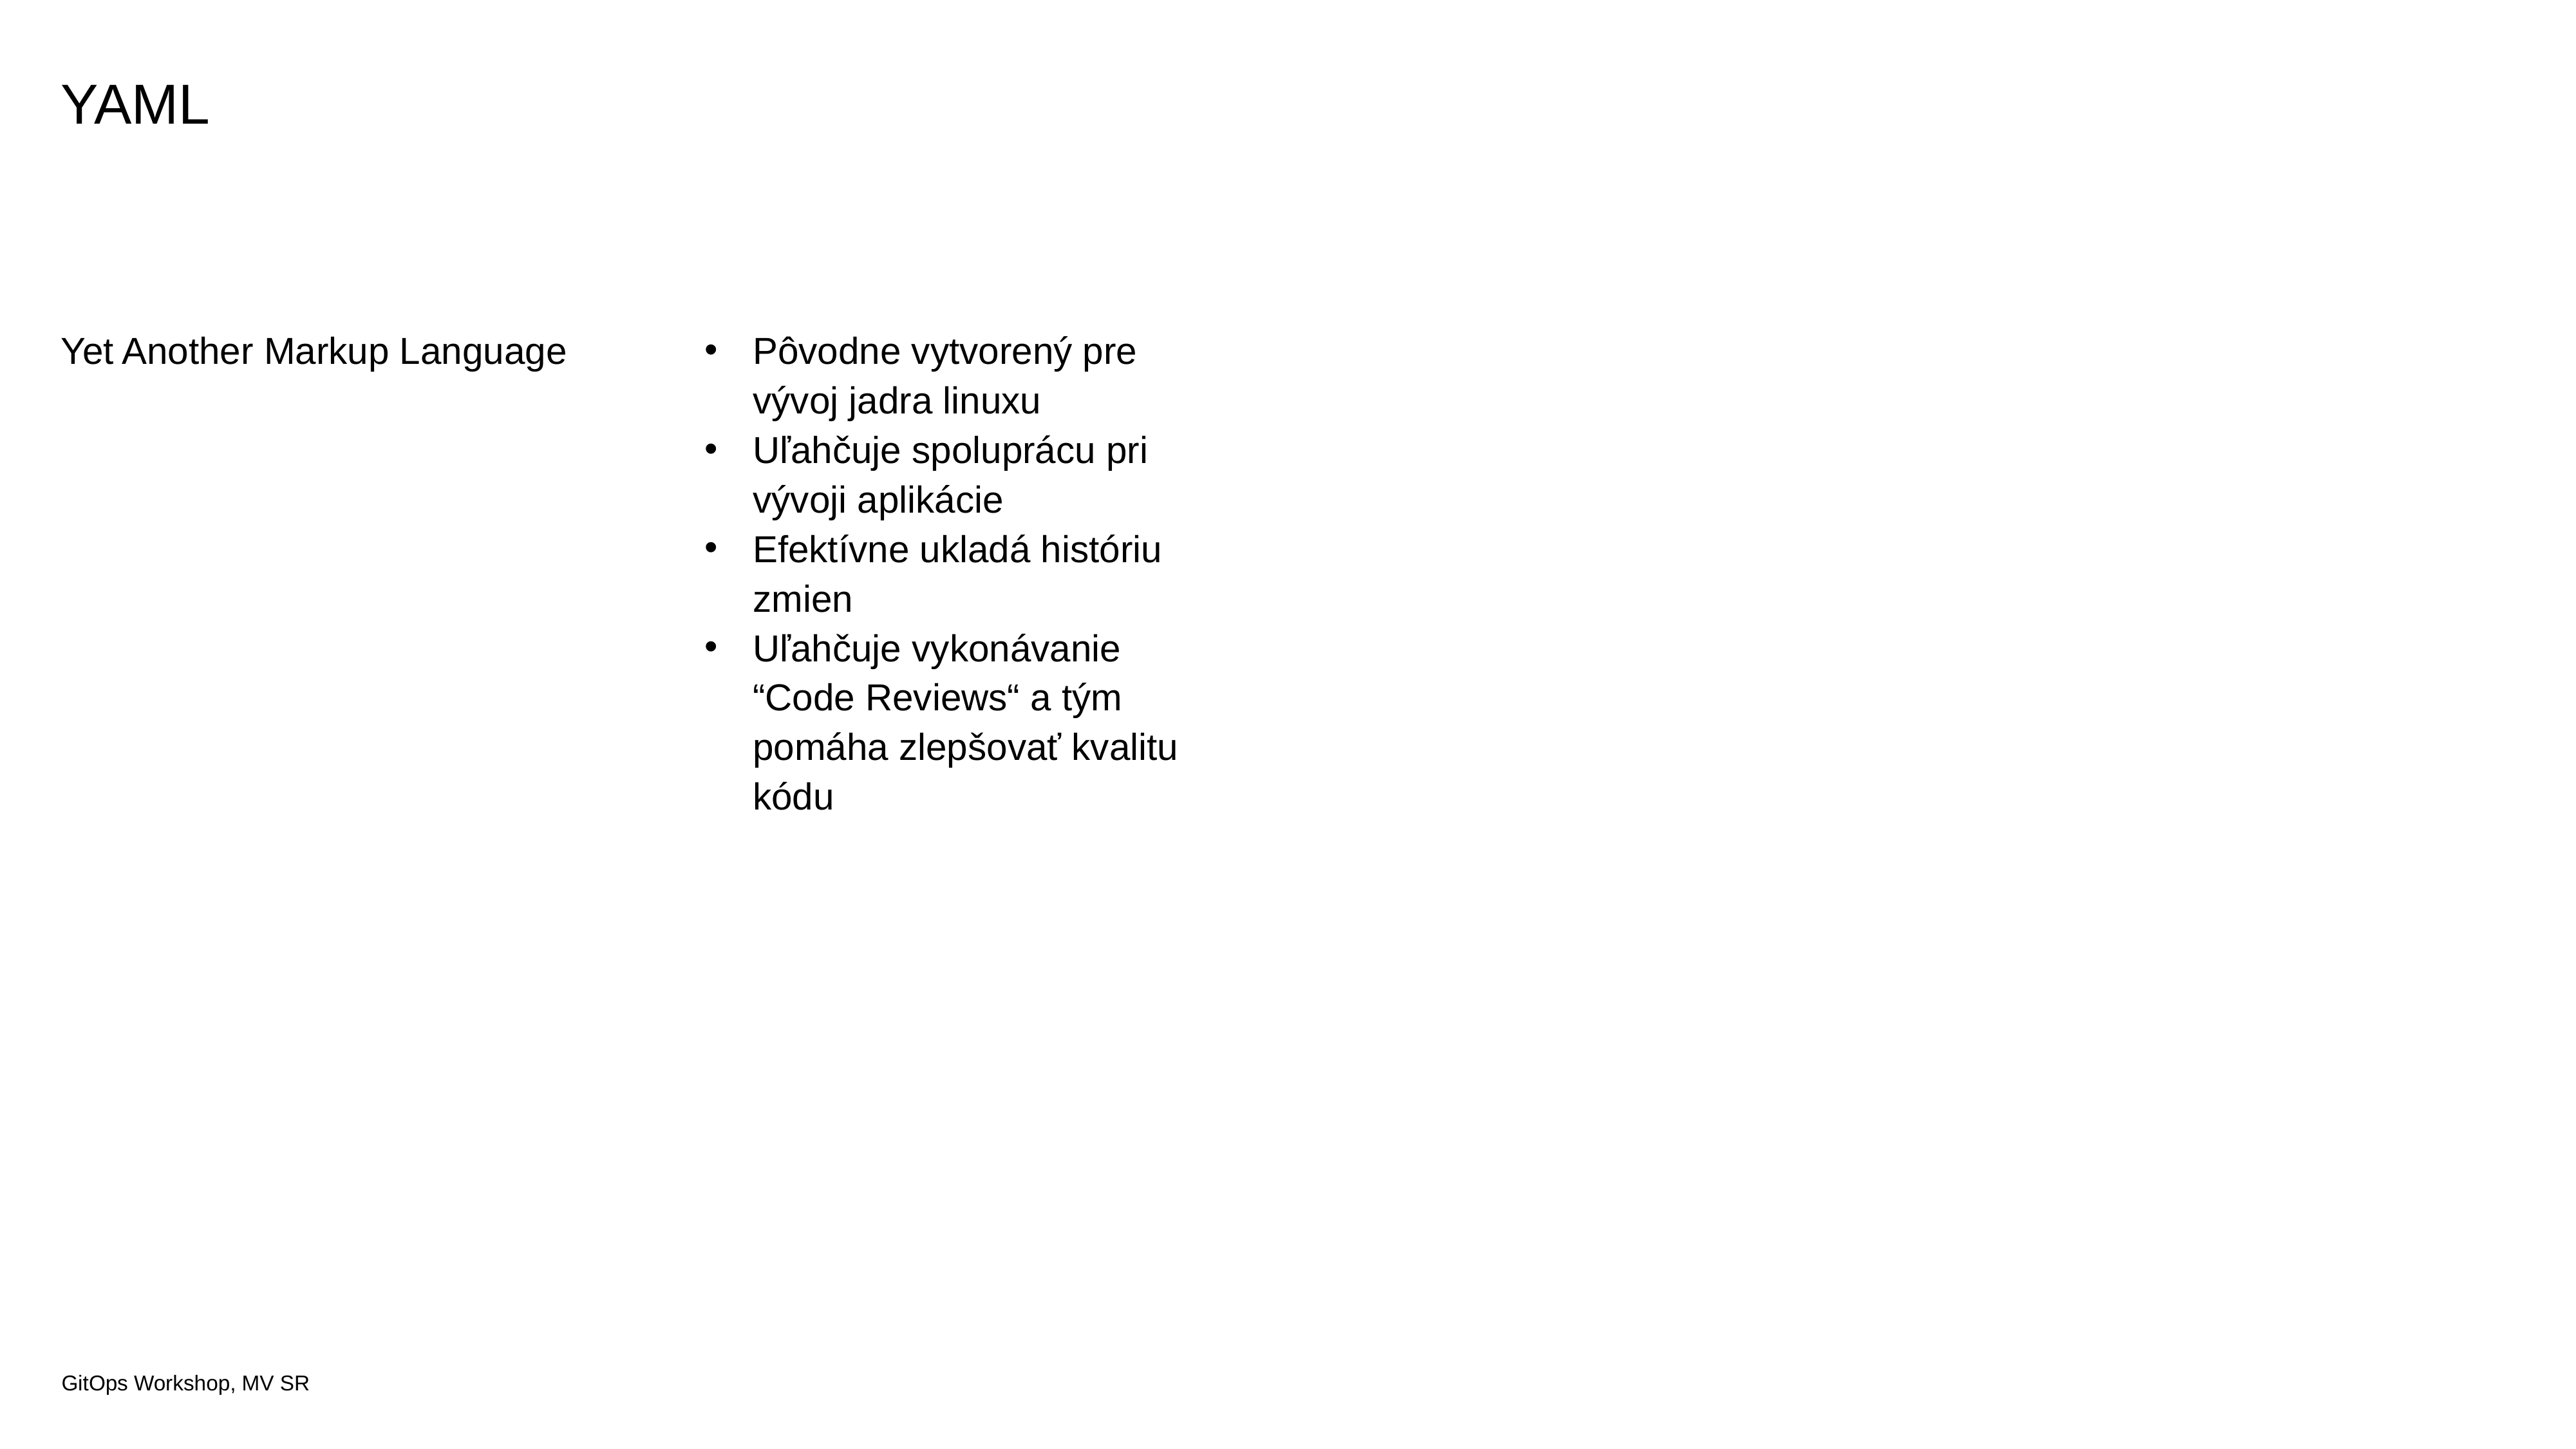

# YAML

Yet Another Markup Language

Pôvodne vytvorený pre vývoj jadra linuxu
Uľahčuje spoluprácu pri vývoji aplikácie
Efektívne ukladá históriu zmien
Uľahčuje vykonávanie “Code Reviews“ a tým pomáha zlepšovať kvalitu kódu

GitOps Workshop, MV SR